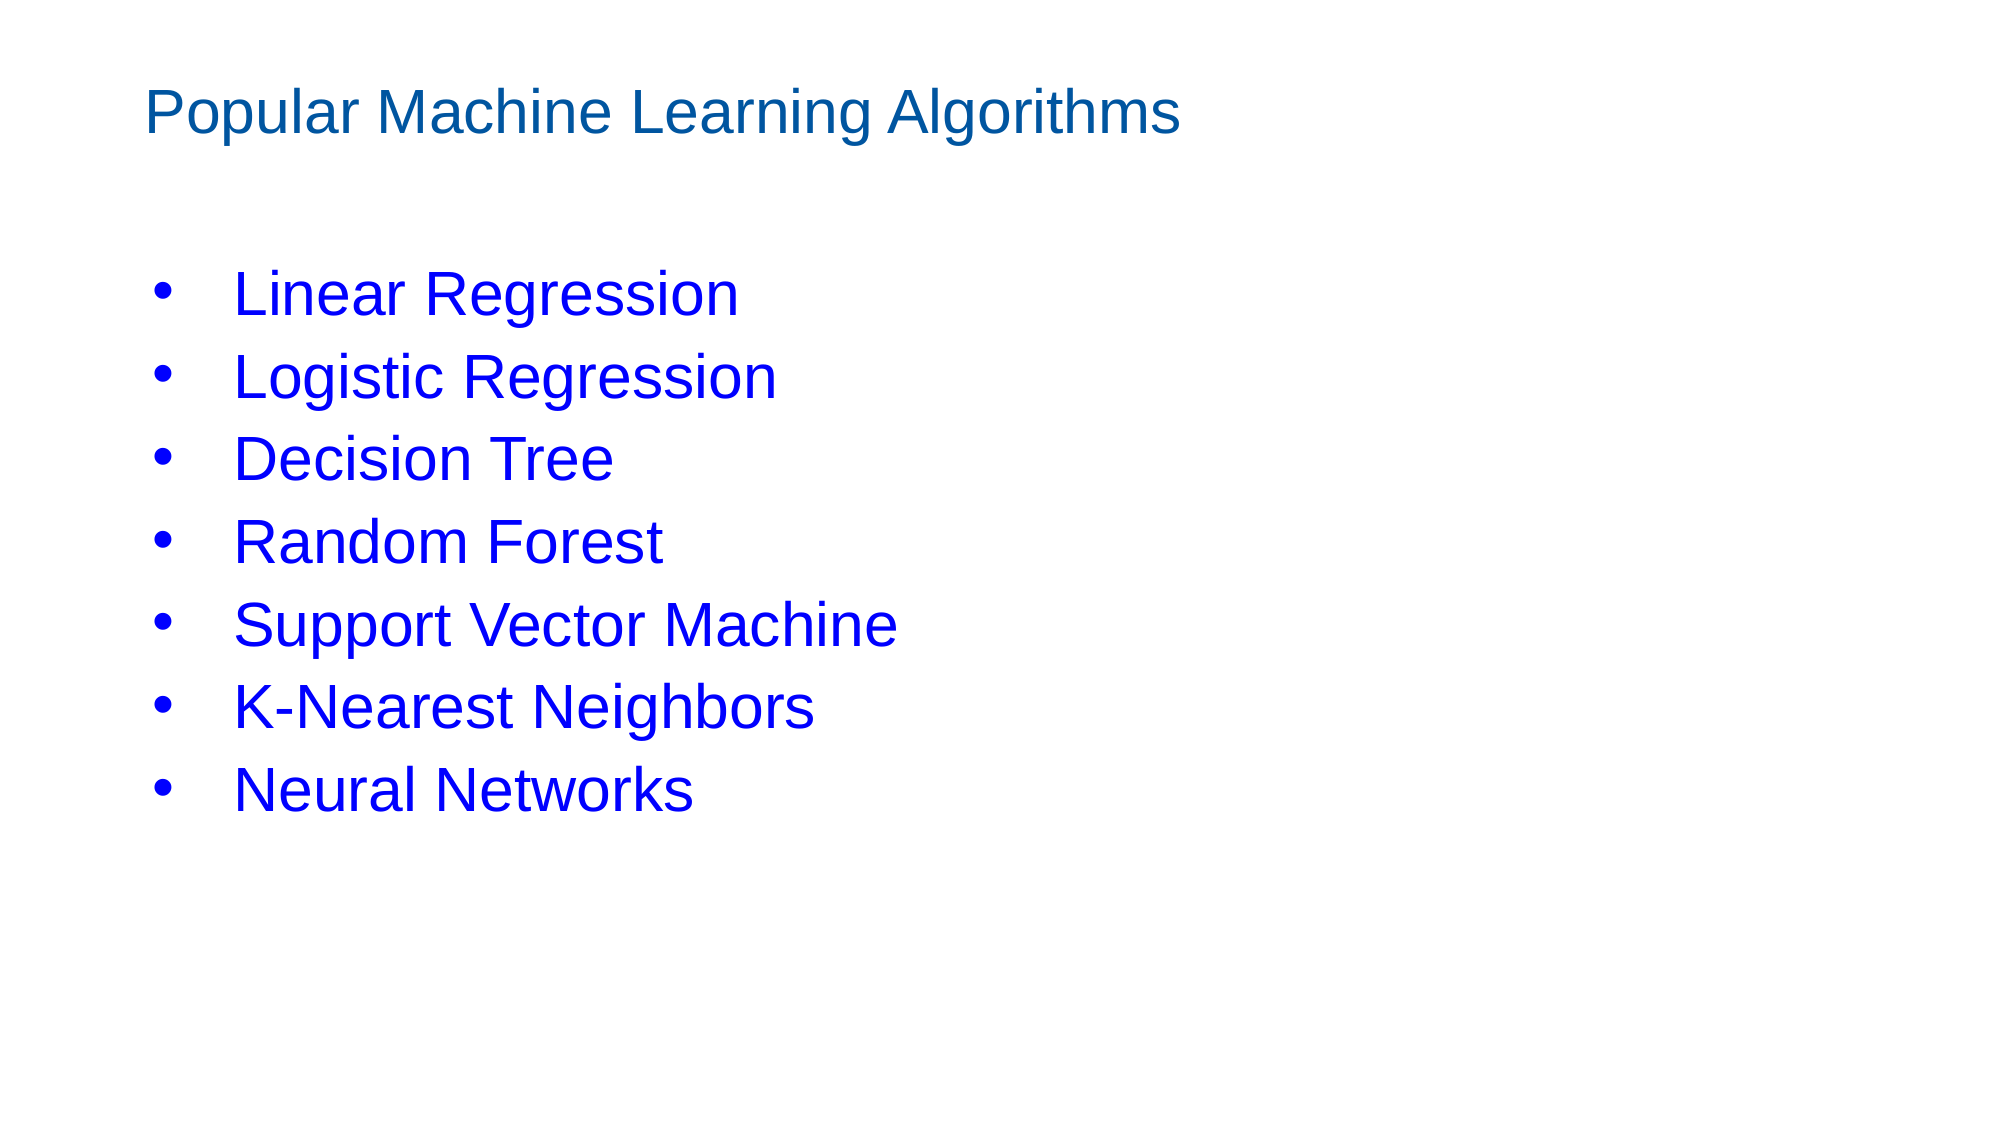

Popular Machine Learning Algorithms
Linear Regression
Logistic Regression
Decision Tree
Random Forest
Support Vector Machine
K-Nearest Neighbors
Neural Networks